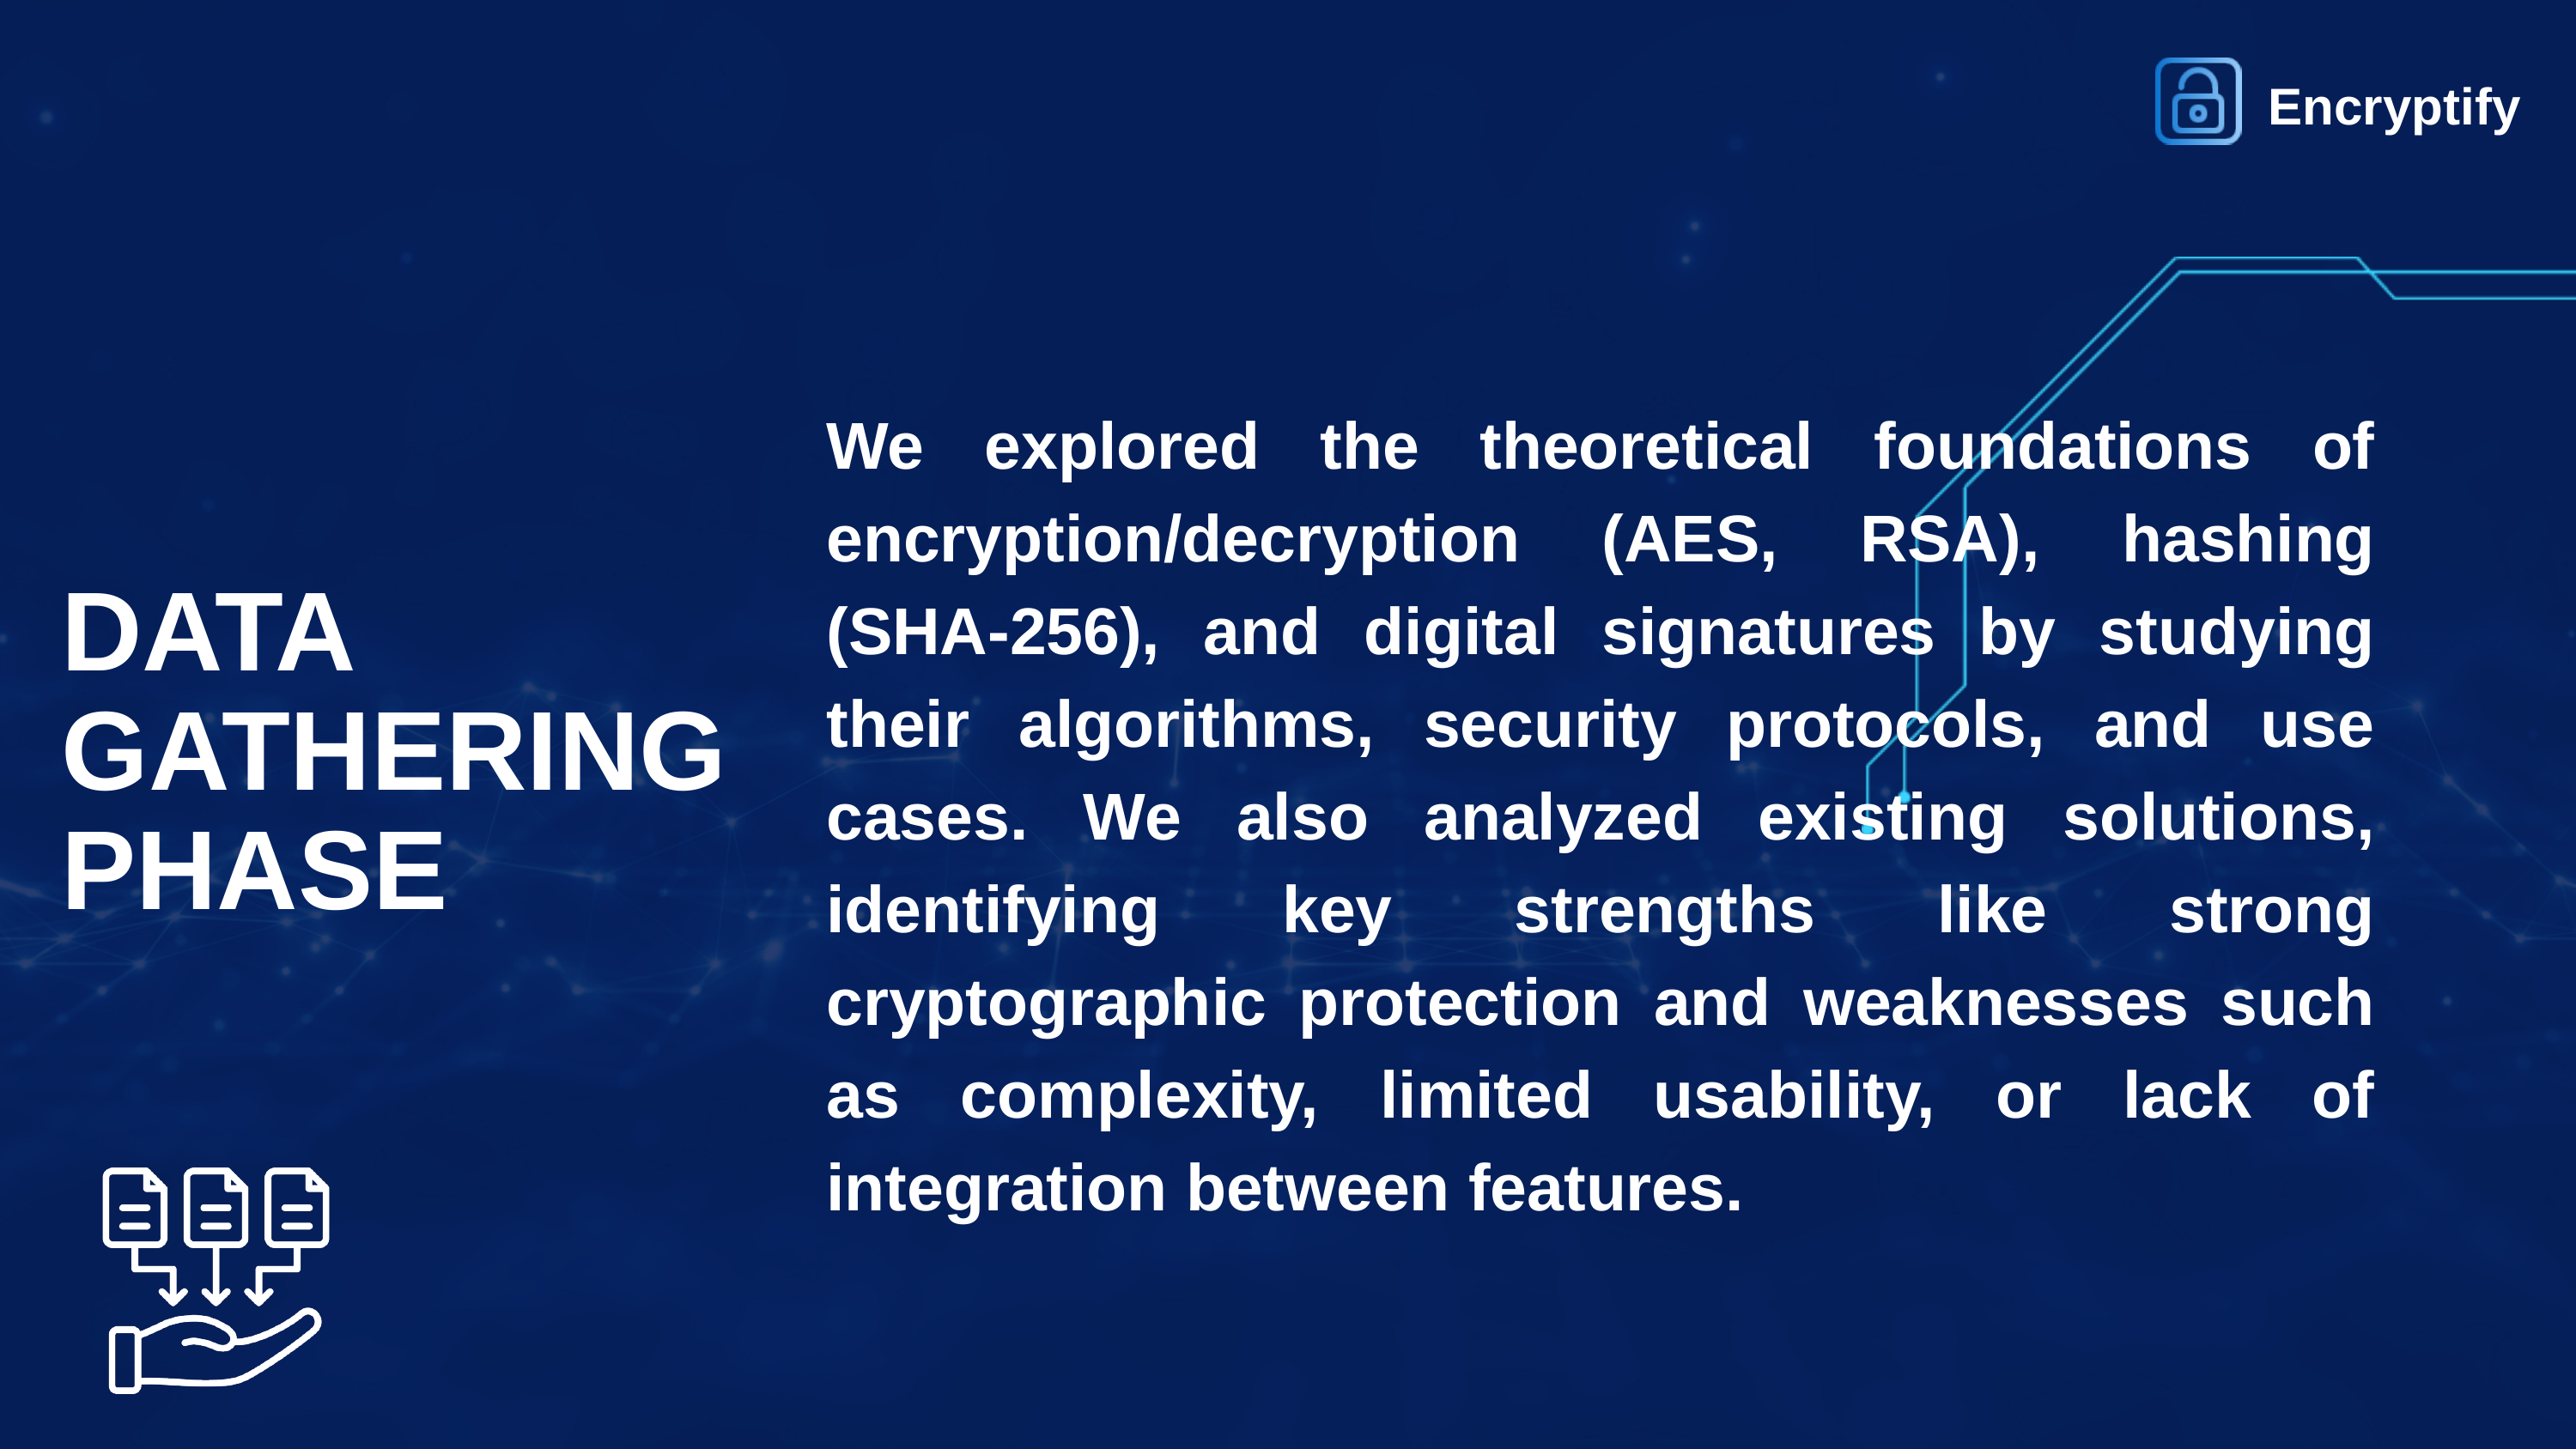

Encryptify

We explored the theoretical foundations of encryption/decryption (AES, RSA), hashing (SHA-256), and digital signatures by studying their algorithms, security protocols, and use cases. We also analyzed existing solutions, identifying key strengths like strong cryptographic protection and weaknesses such as complexity, limited usability, or lack of integration between features.

DATA
GATHERING
PHASE